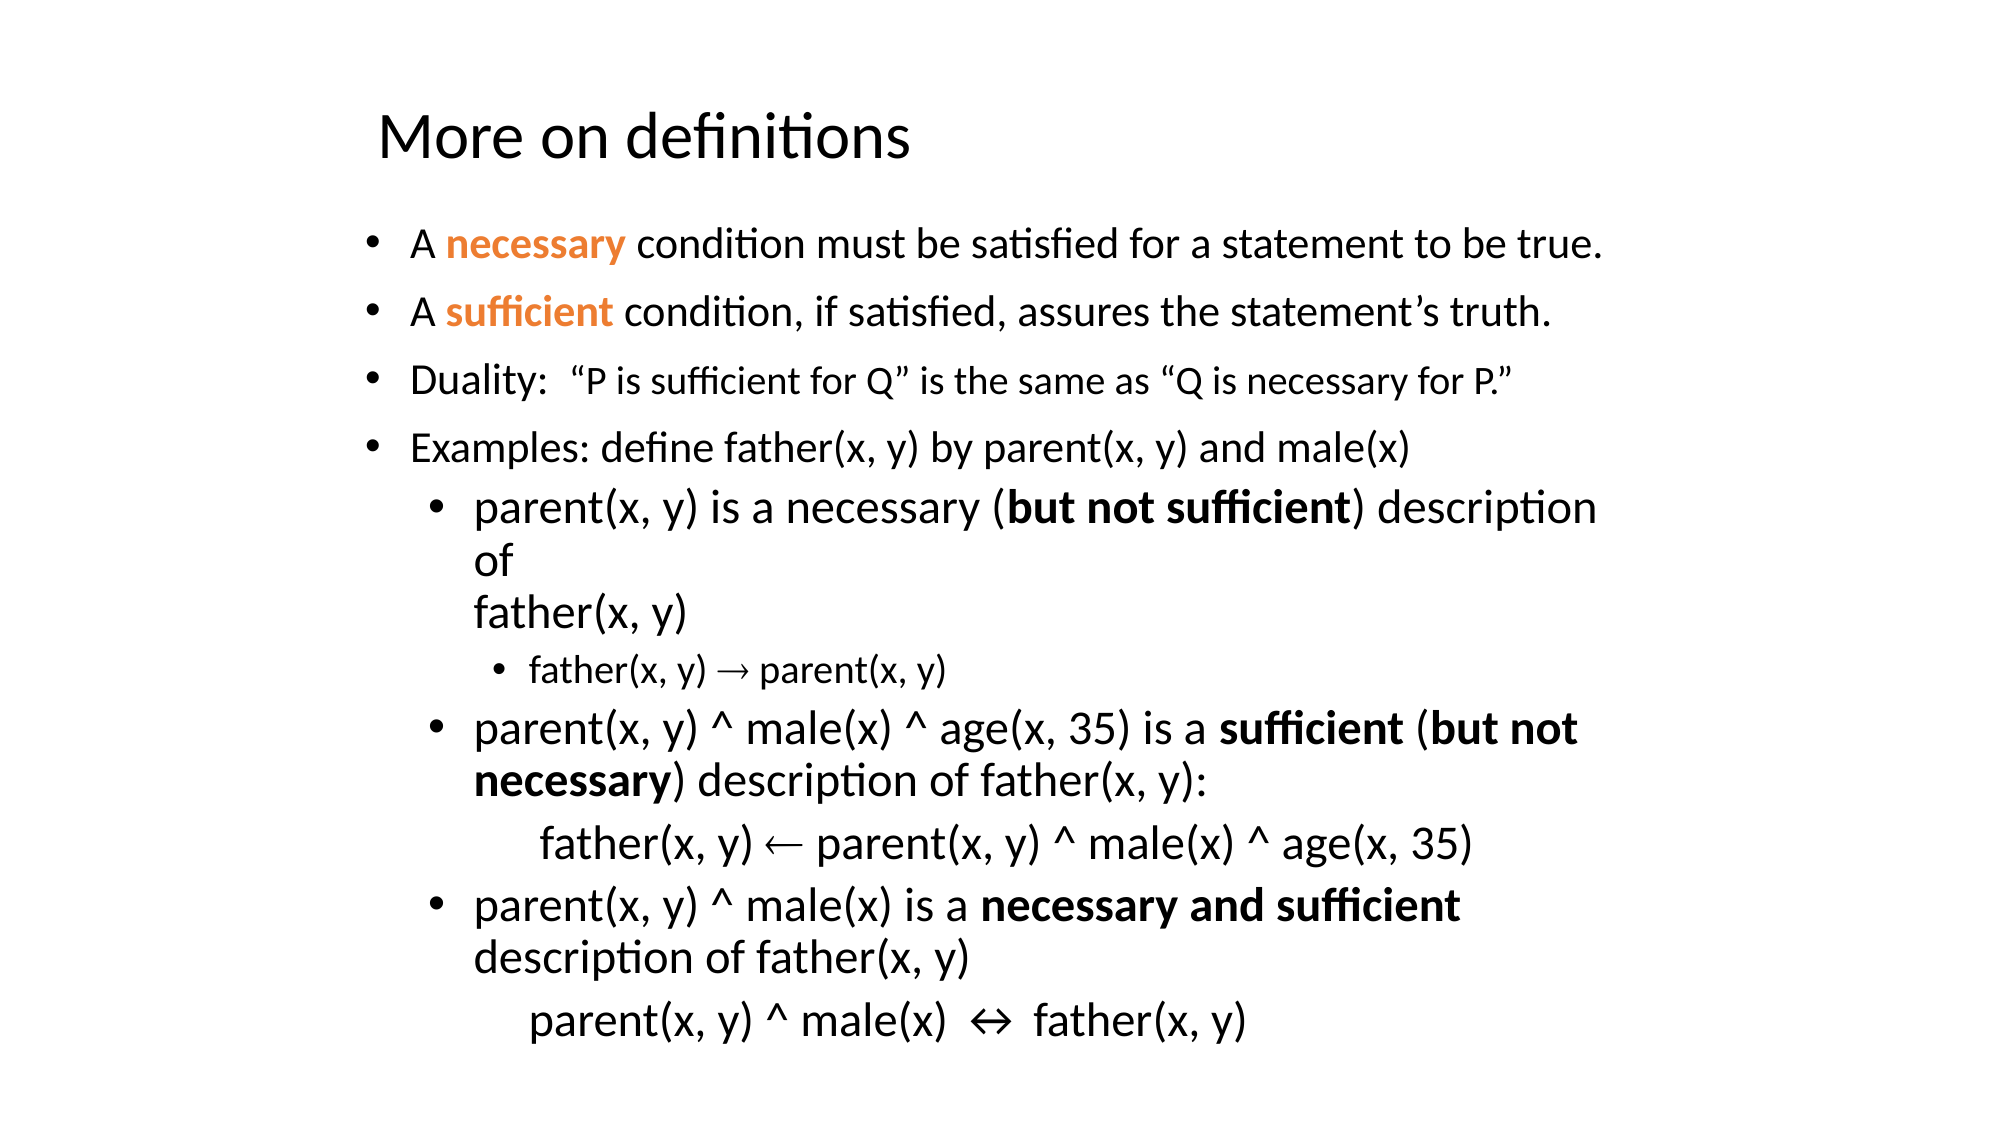

# More on definitions
A necessary condition must be satisfied for a statement to be true.
A sufficient condition, if satisfied, assures the statement’s truth.
Duality:  “P is sufficient for Q” is the same as “Q is necessary for P.”
Examples: define father(x, y) by parent(x, y) and male(x)
parent(x, y) is a necessary (but not sufficient) description of
father(x, y)
father(x, y) → parent(x, y)
parent(x, y) ^ male(x) ^ age(x, 35) is a sufficient (but not necessary) description of father(x, y):
	      father(x, y) ← parent(x, y) ^ male(x) ^ age(x, 35)
parent(x, y) ^ male(x) is a necessary and sufficient description of father(x, y)
	     parent(x, y) ^ male(x) ↔ father(x, y)